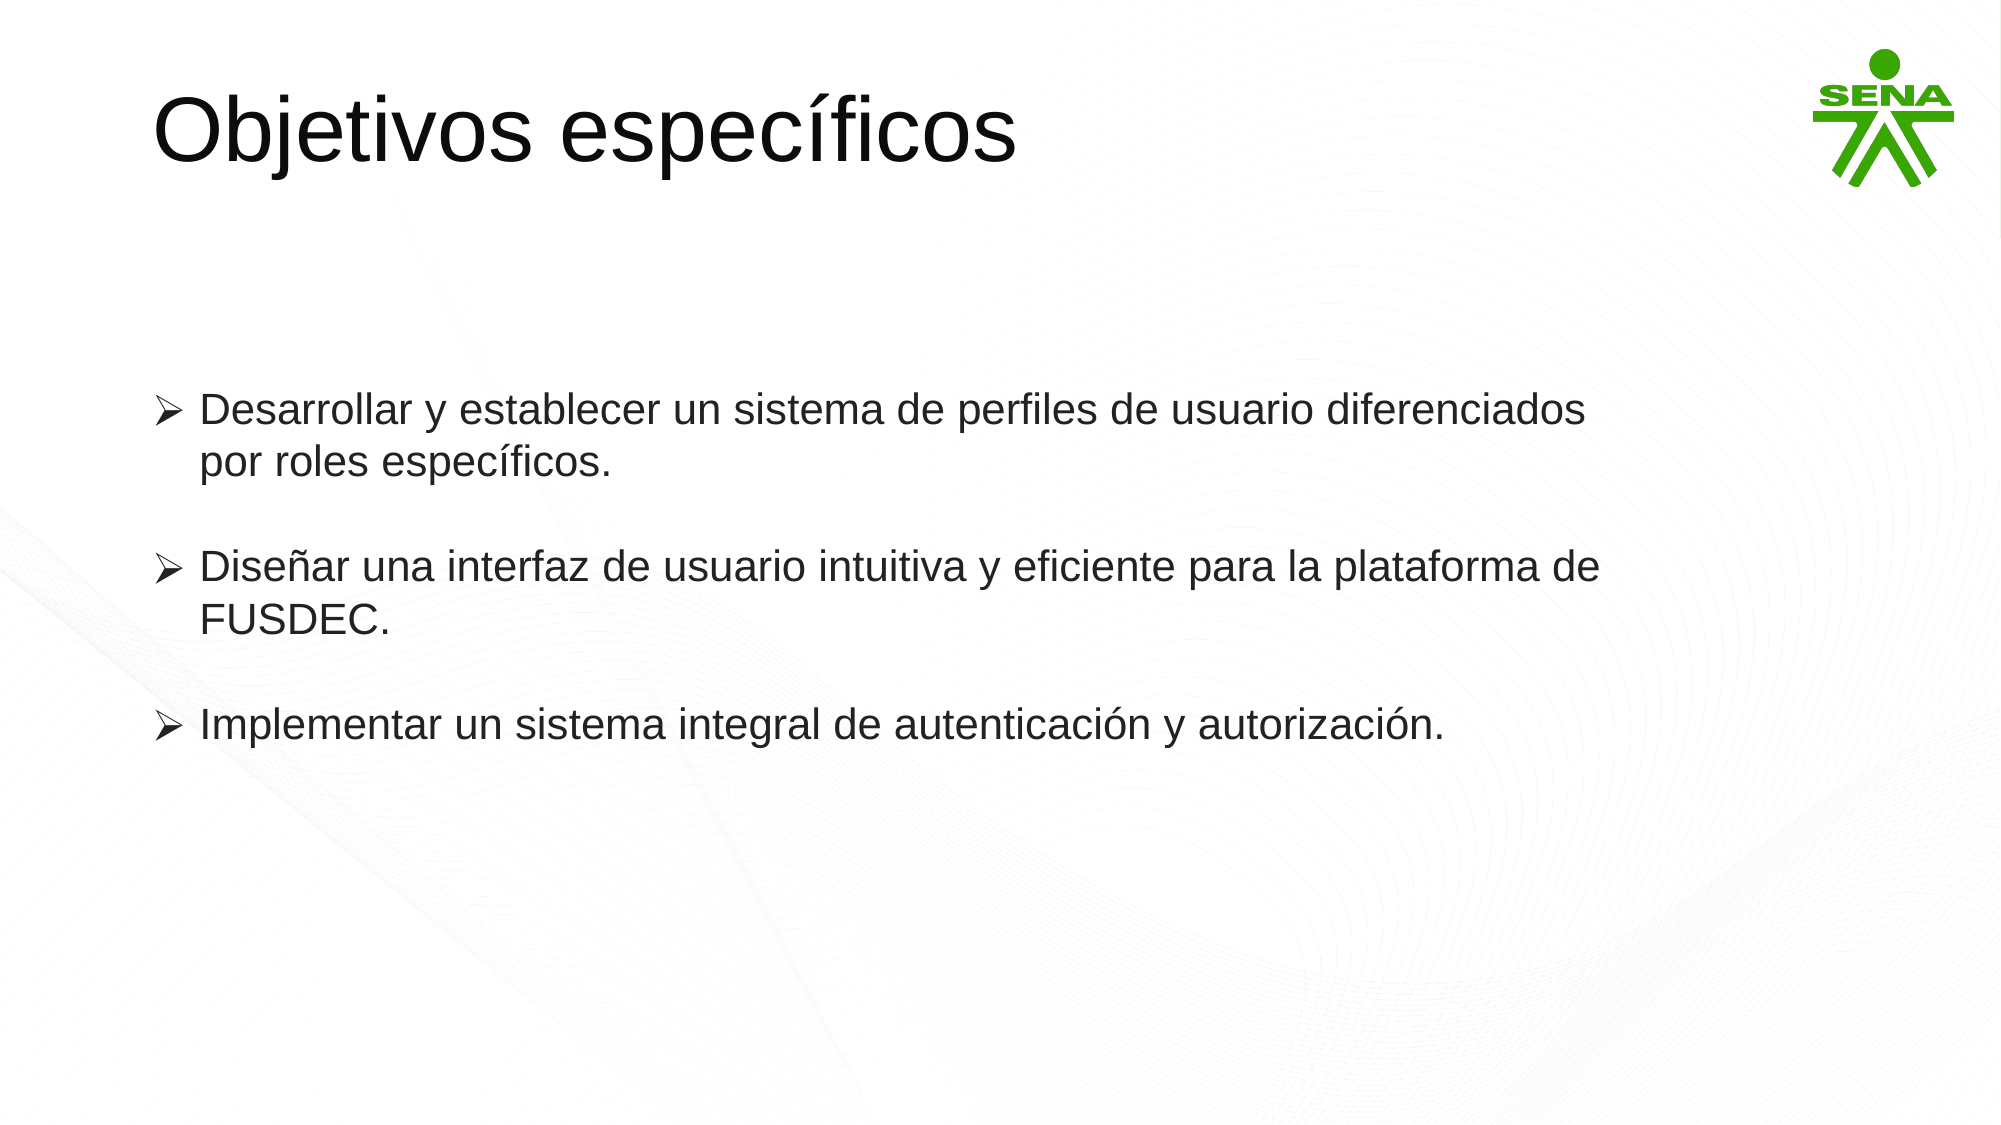

Objetivos específicos
Desarrollar y establecer un sistema de perfiles de usuario diferenciados por roles específicos.

Diseñar una interfaz de usuario intuitiva y eficiente para la plataforma de FUSDEC.

Implementar un sistema integral de autenticación y autorización.